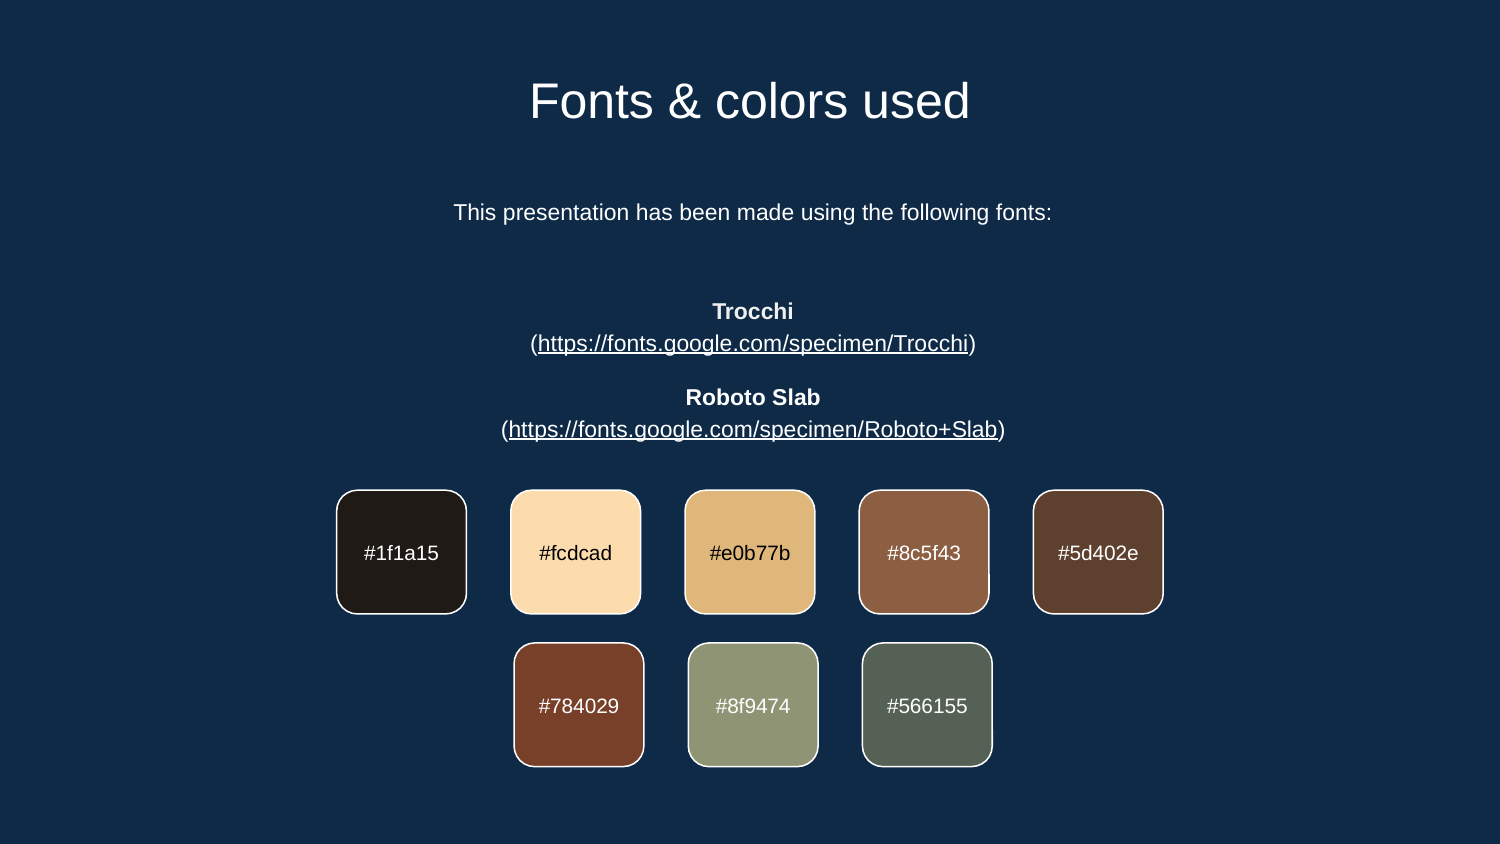

# Fonts & colors used
This presentation has been made using the following fonts:

Trocchi
(https://fonts.google.com/specimen/Trocchi)

Roboto Slab
(https://fonts.google.com/specimen/Roboto+Slab)

#1f1a15
#fcdcad
#e0b77b
#8c5f43
#5d402e

#784029
#8f9474
#566155